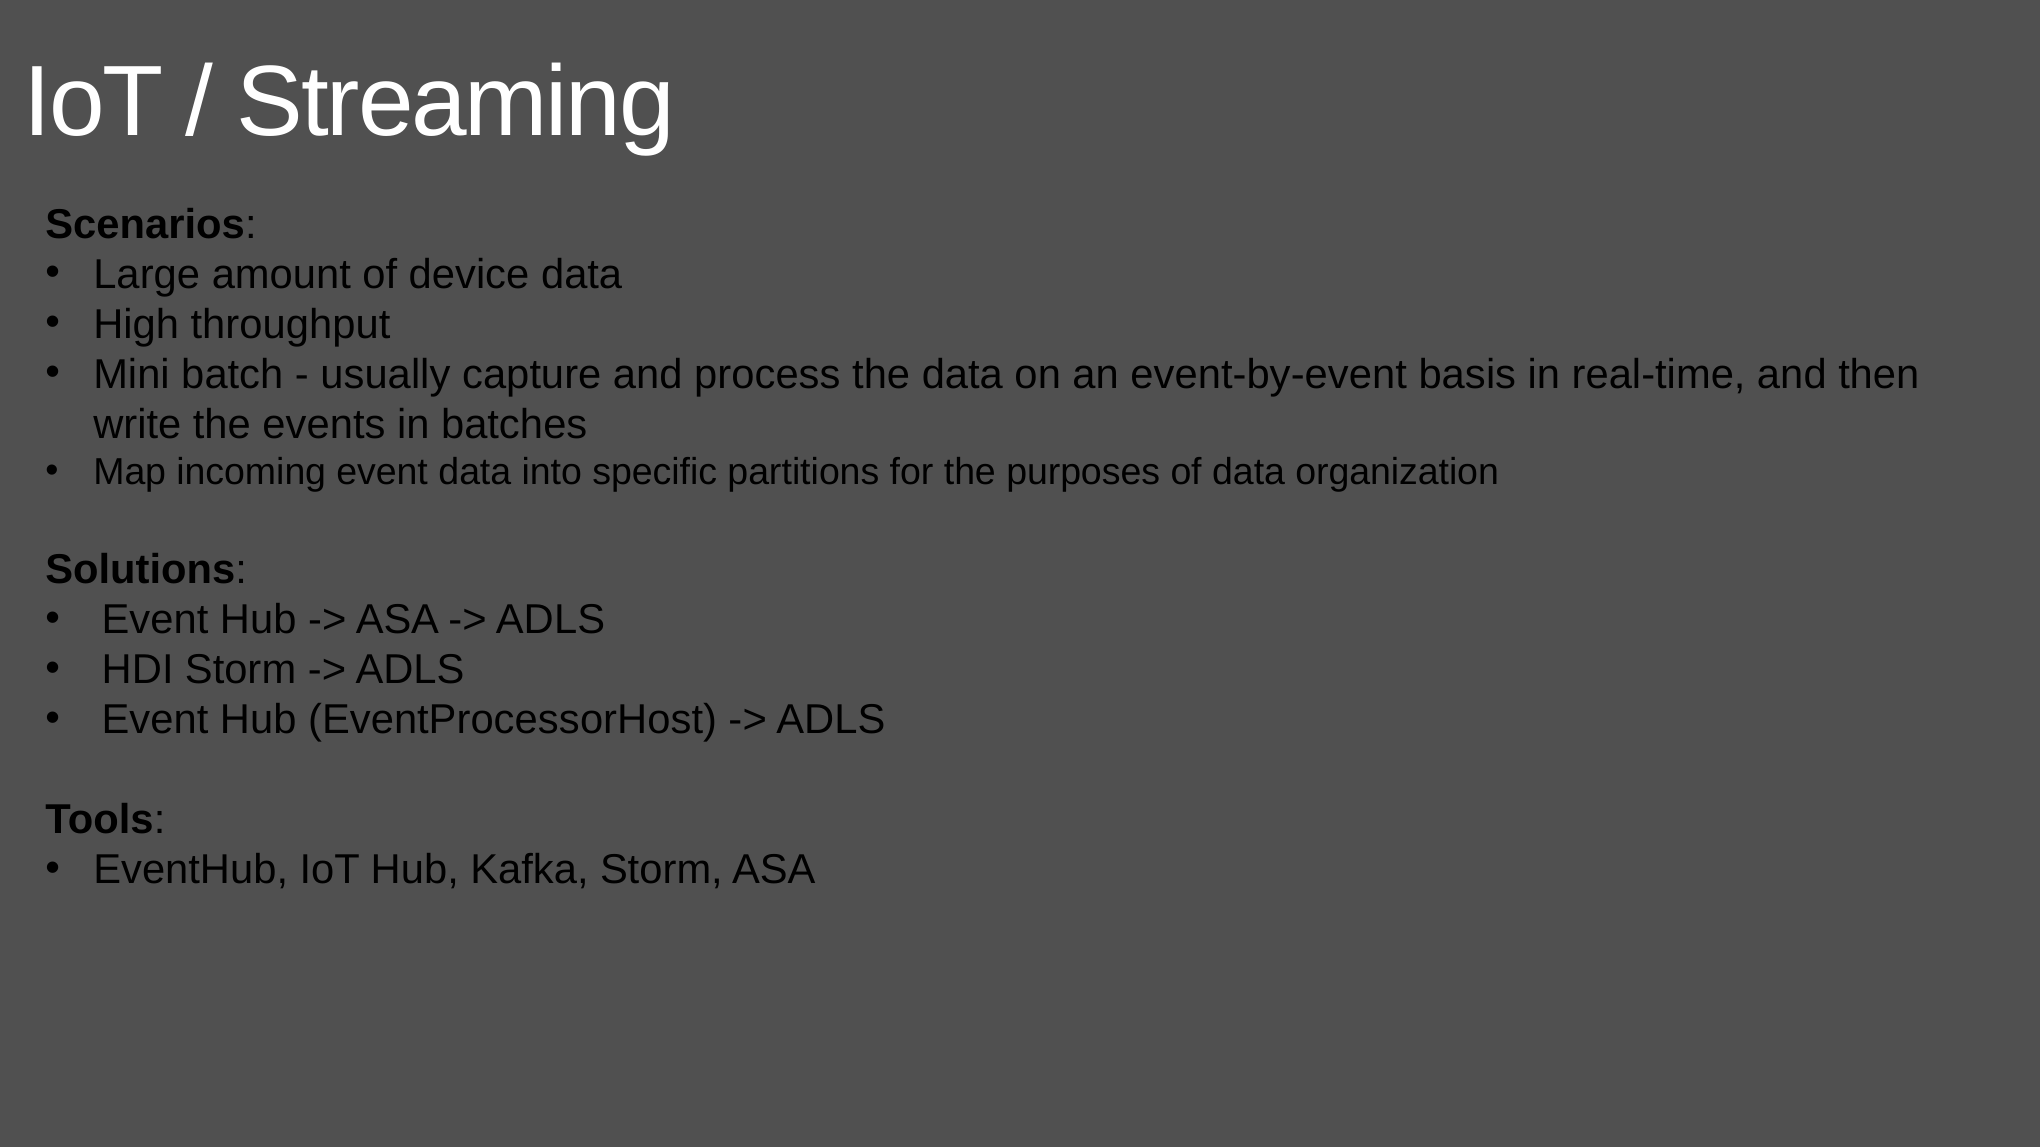

IoT / Streaming
Scenarios:
Large amount of device data
High throughput
Mini batch - usually capture and process the data on an event-by-event basis in real-time, and then write the events in batches
Map incoming event data into specific partitions for the purposes of data organization

Solutions:
Event Hub -> ASA -> ADLS
HDI Storm -> ADLS
Event Hub (EventProcessorHost) -> ADLS

Tools:
EventHub, IoT Hub, Kafka, Storm, ASA